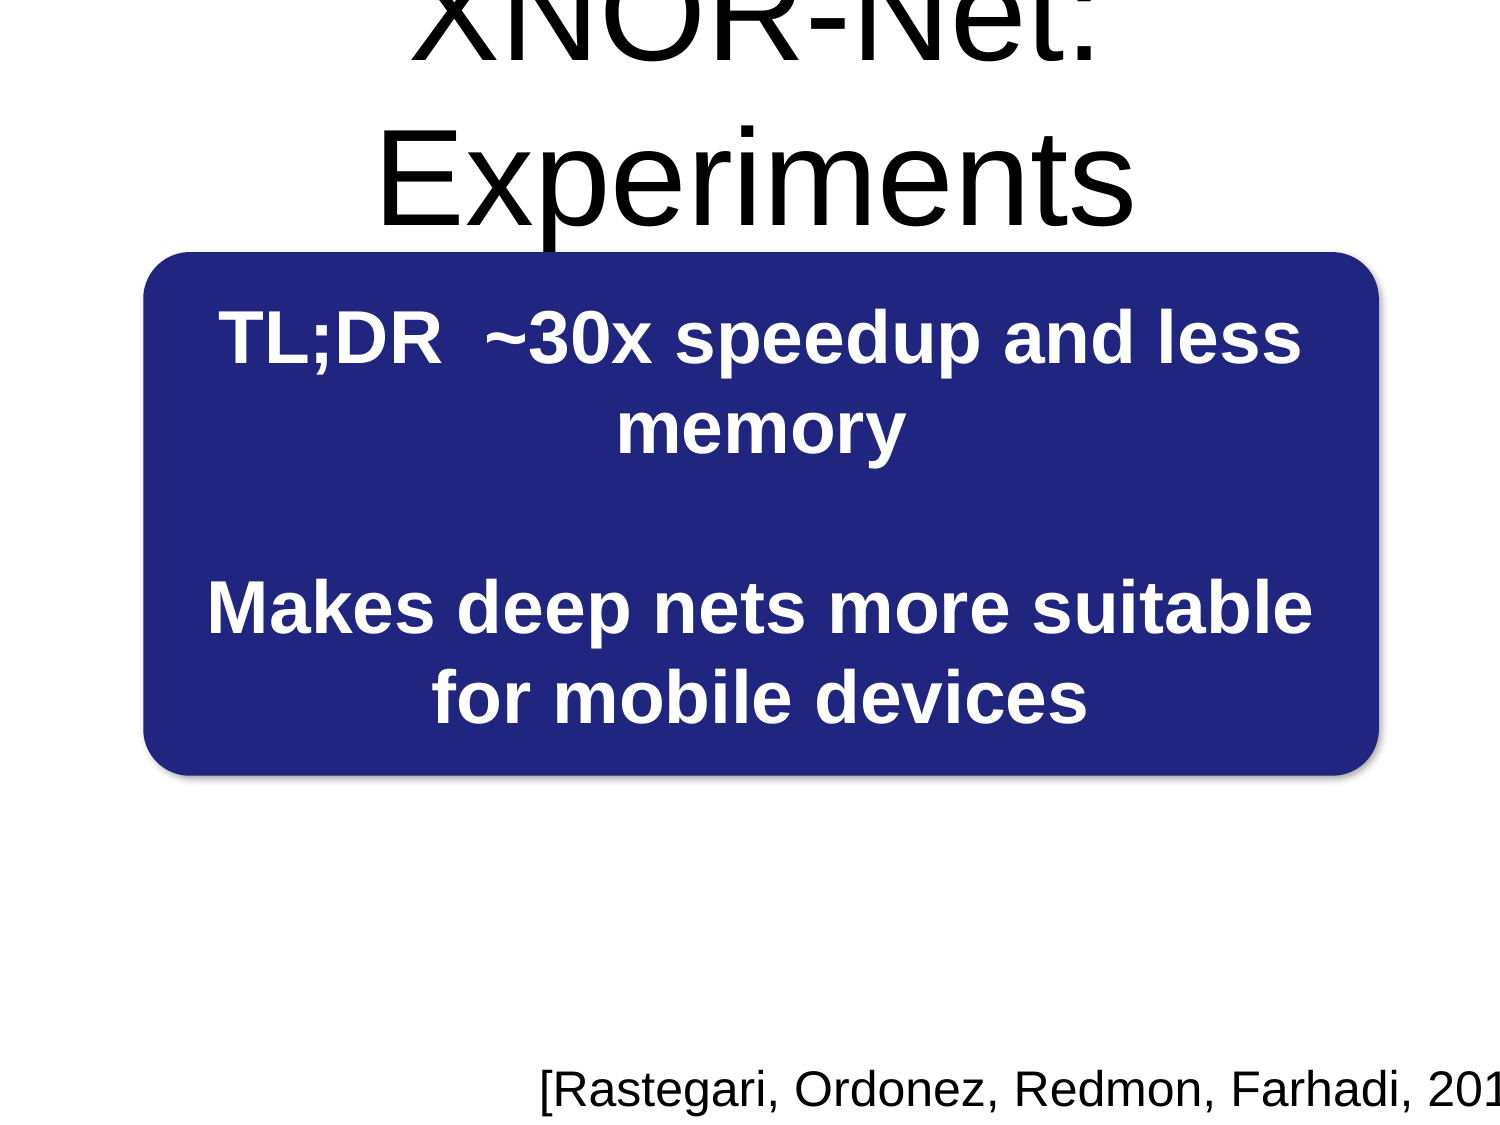

# XNOR-Net: Experiments
TL;DR  ~30x speedup and less memory

Makes deep nets more suitable for mobile devices
[Rastegari, Ordonez, Redmon, Farhadi, 2016]